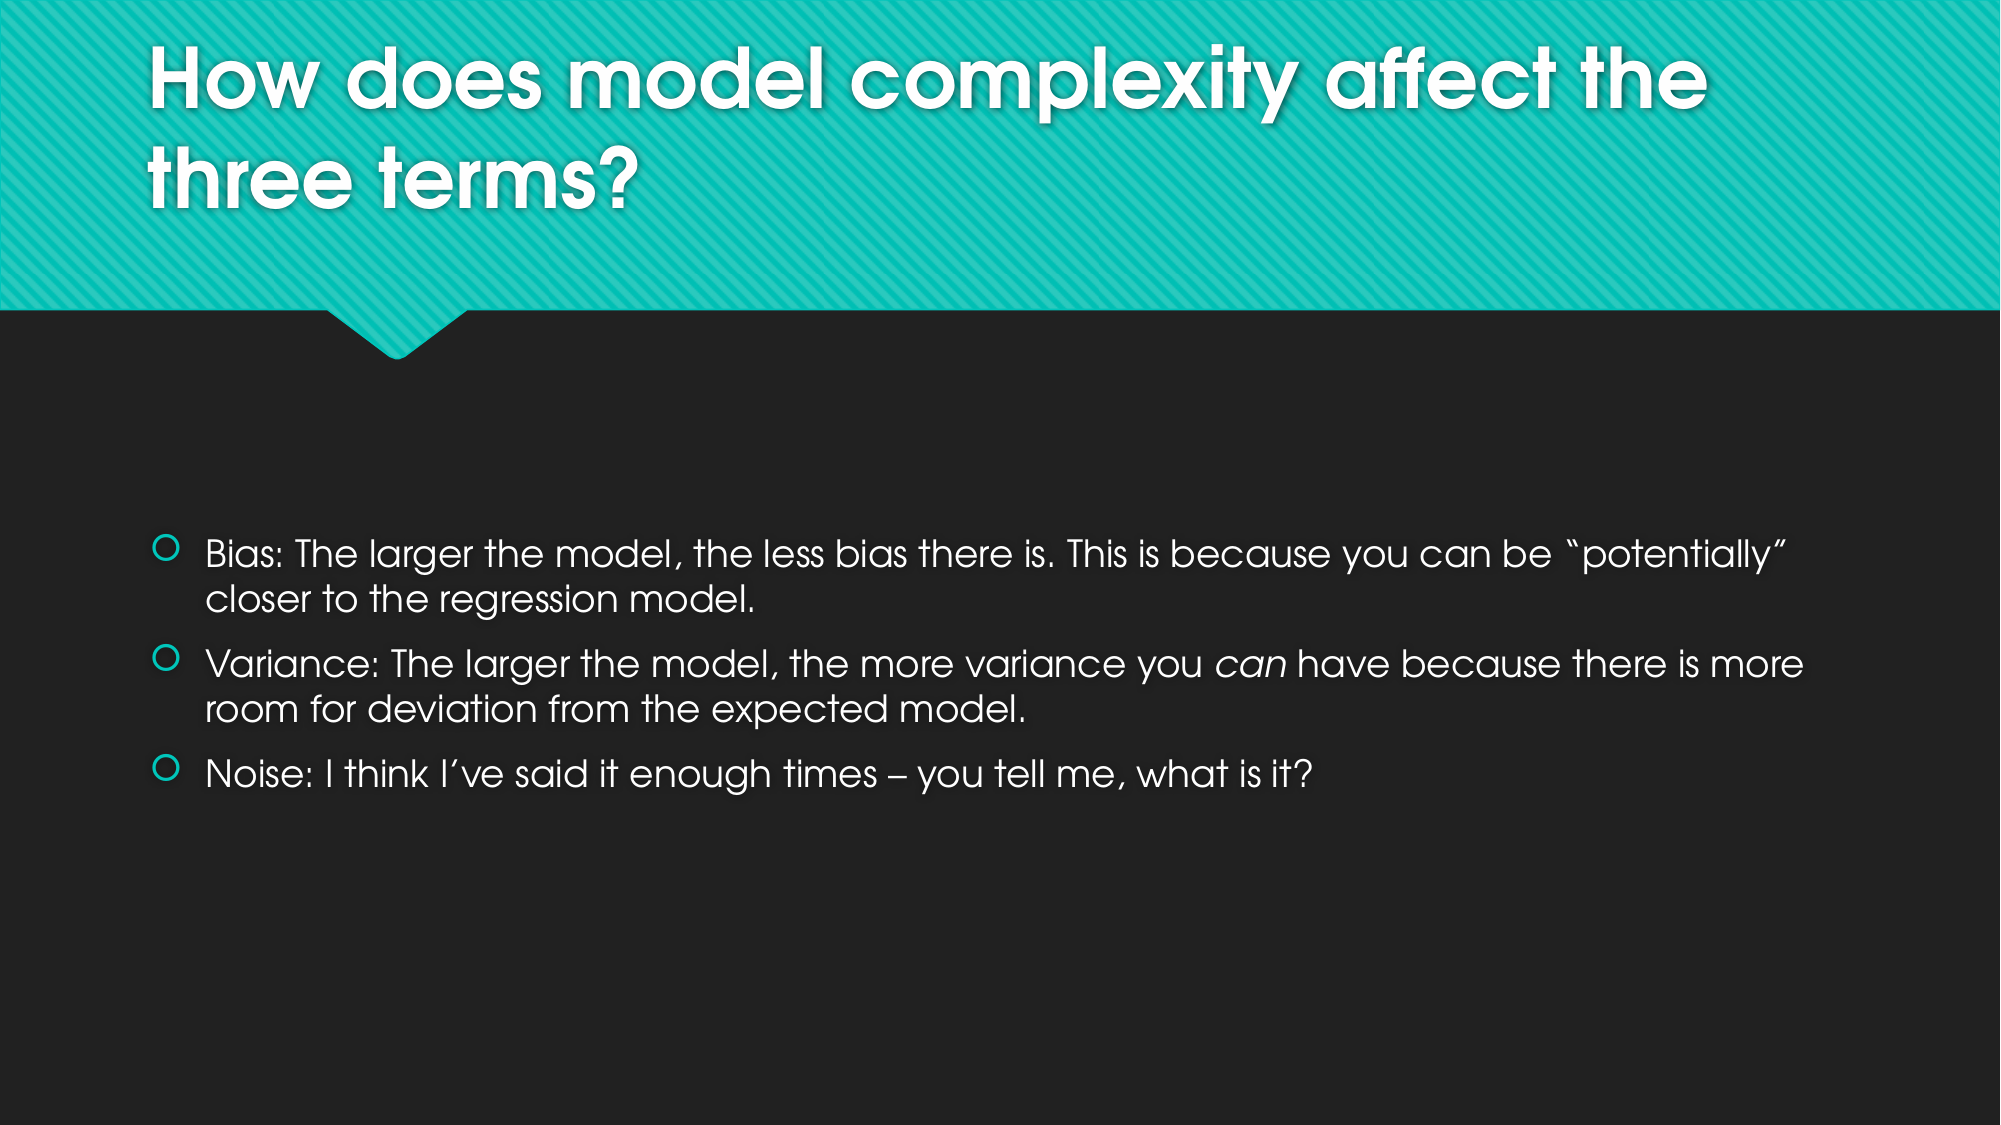

# How does model complexity affect the three terms?
Bias: The larger the model, the less bias there is. This is because you can be “potentially” closer to the regression model.
Variance: The larger the model, the more variance you can have because there is more room for deviation from the expected model.
Noise: I think I’ve said it enough times – you tell me, what is it?